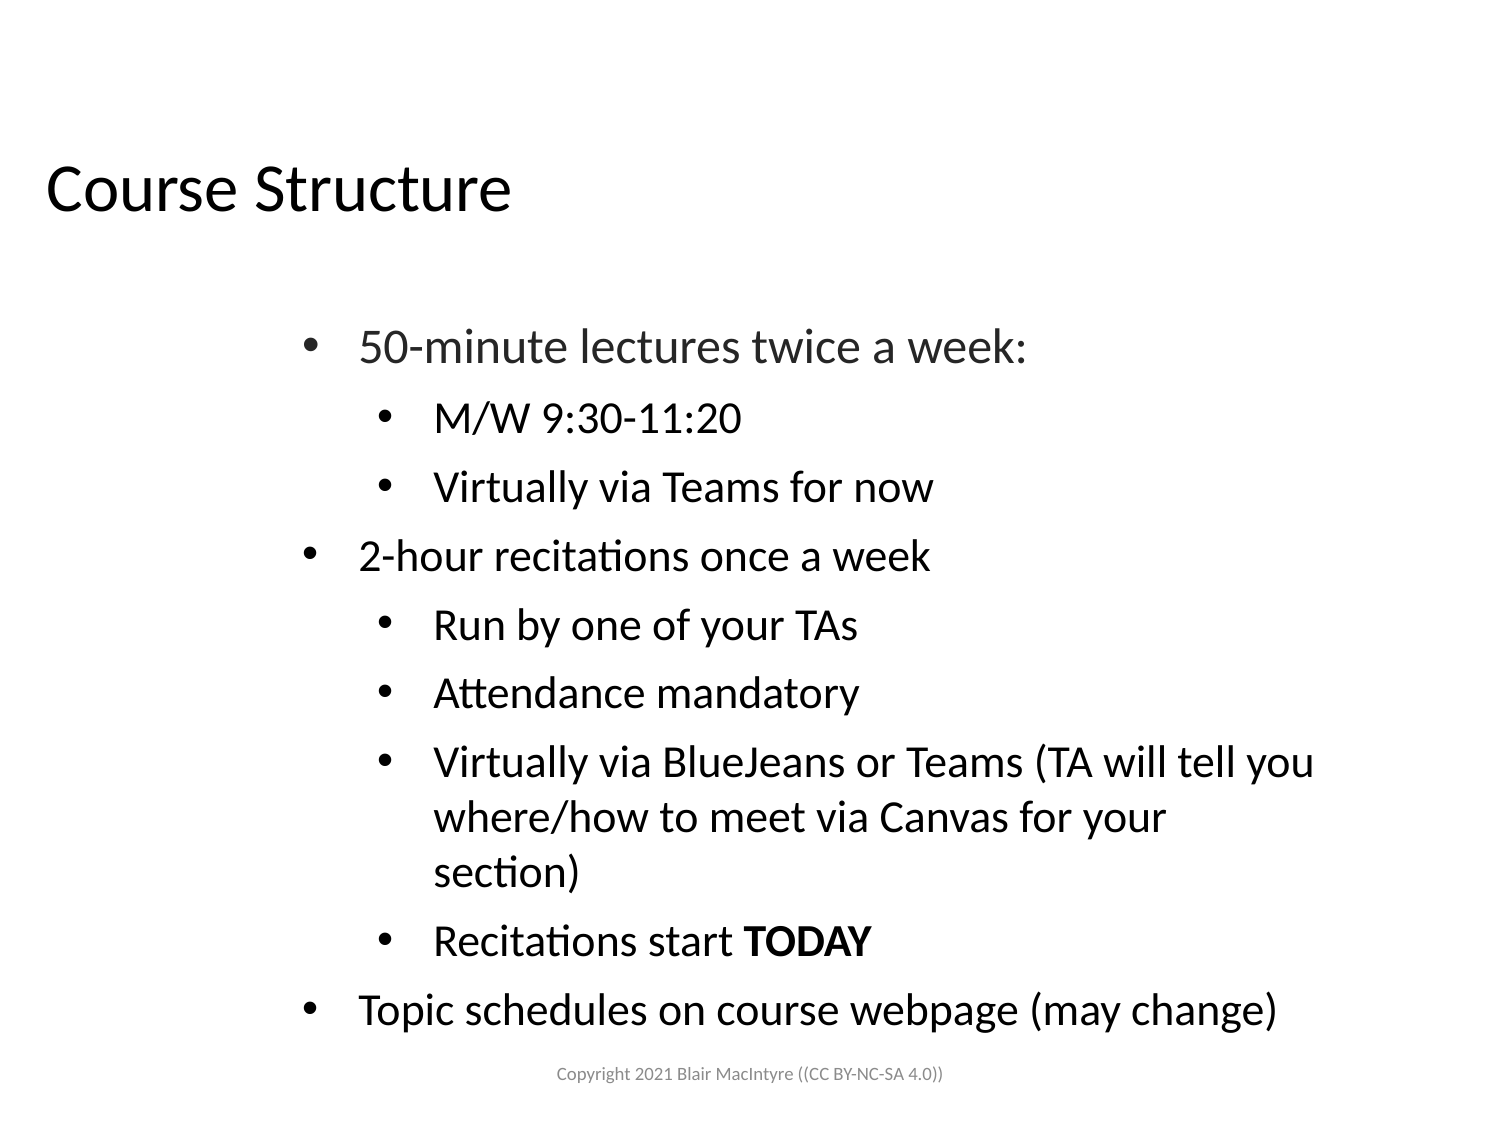

# Course Structure
50-minute lectures twice a week:
M/W 9:30-11:20
Virtually via Teams for now
2-hour recitations once a week
Run by one of your TAs
Attendance mandatory
Virtually via BlueJeans or Teams (TA will tell you where/how to meet via Canvas for your section)
Recitations start TODAY
Topic schedules on course webpage (may change)
Copyright 2021 Blair MacIntyre ((CC BY-NC-SA 4.0))